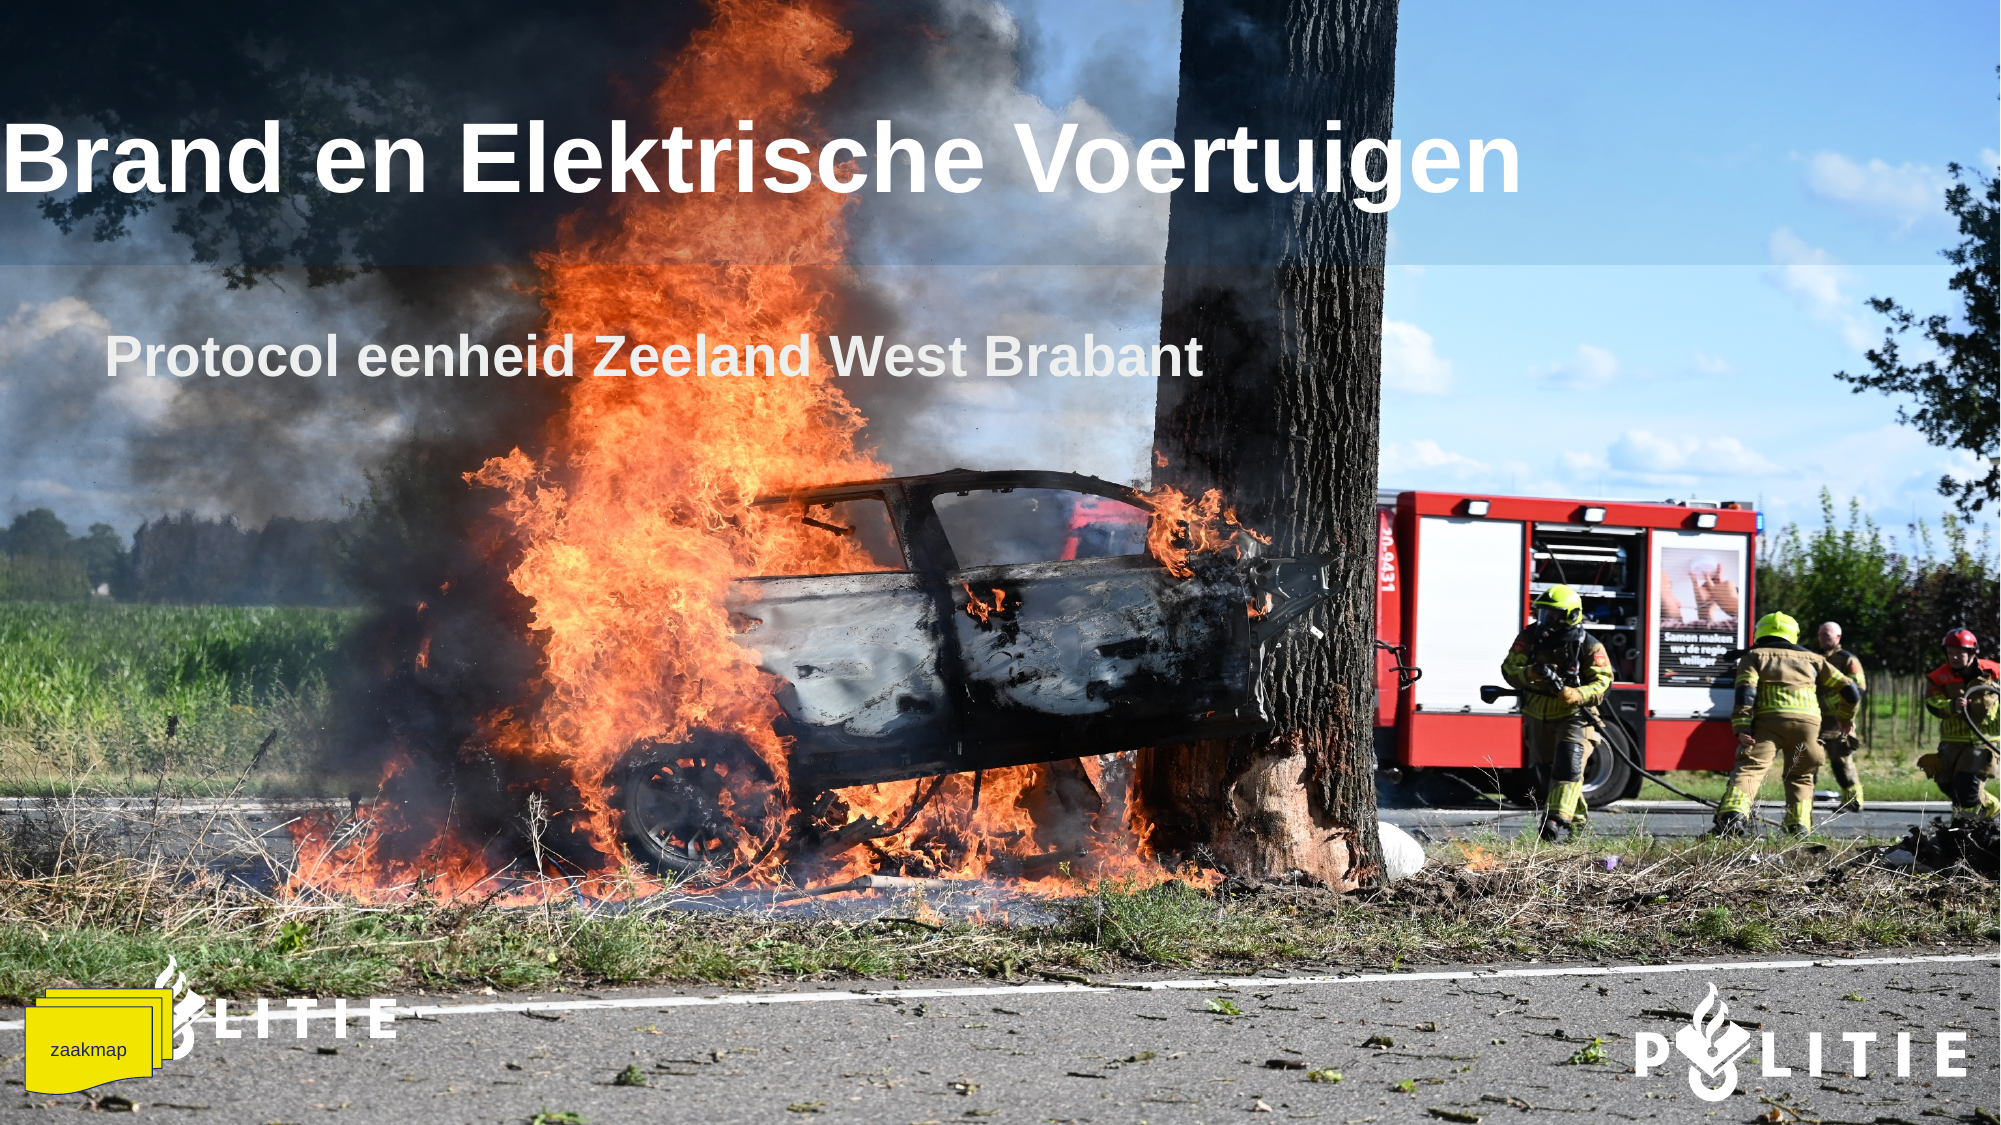

# Brand en Elektrische Voertuigen
Protocol eenheid Zeeland West Brabant

zaakmap